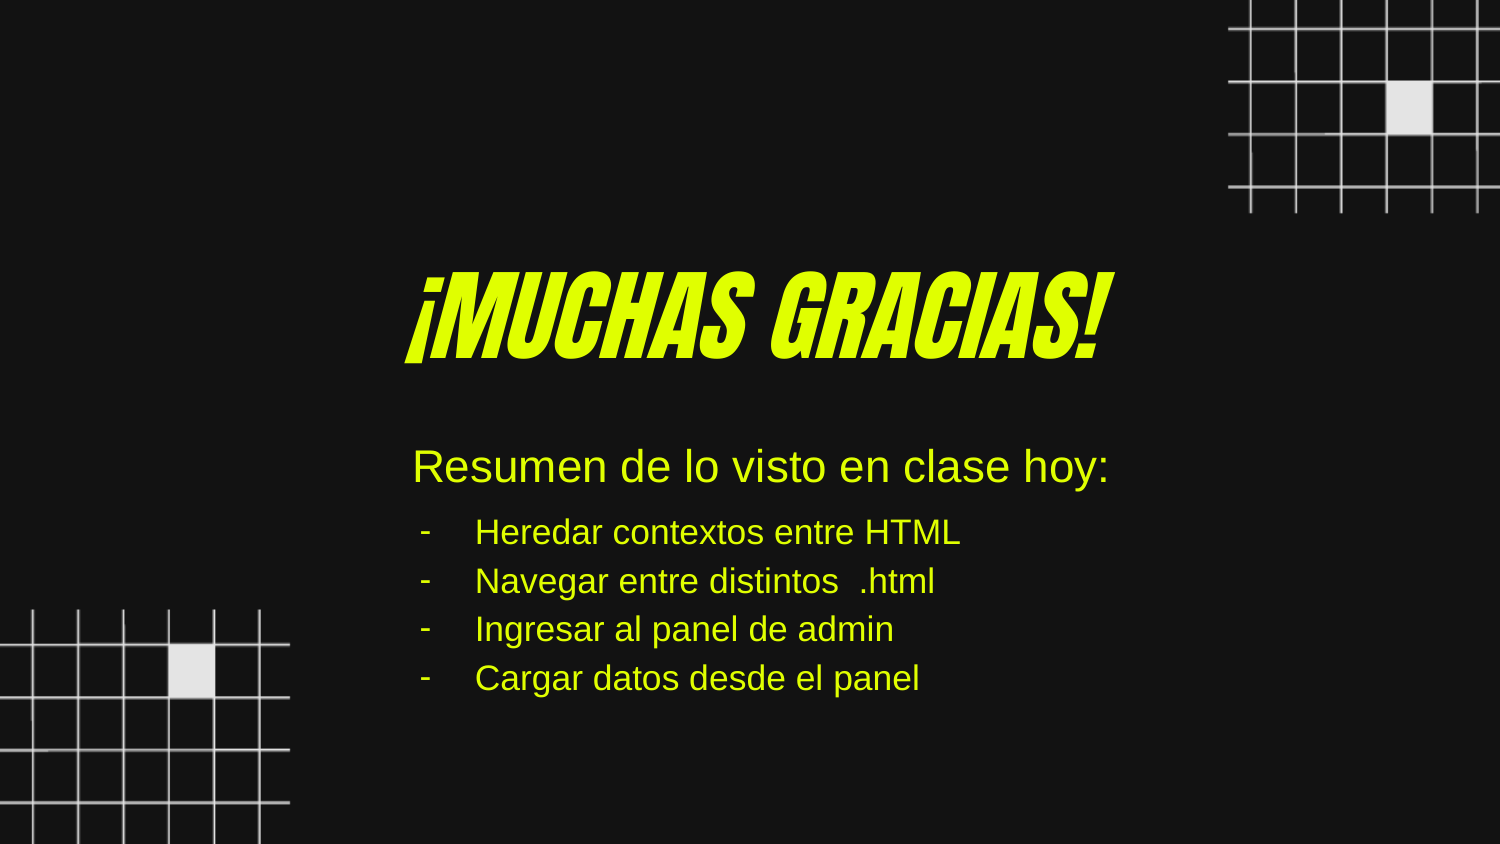

¡MUCHAS GRACIAS!
Resumen de lo visto en clase hoy:

Heredar contextos entre HTML
Navegar entre distintos  .html
Ingresar al panel de admin
Cargar datos desde el panel